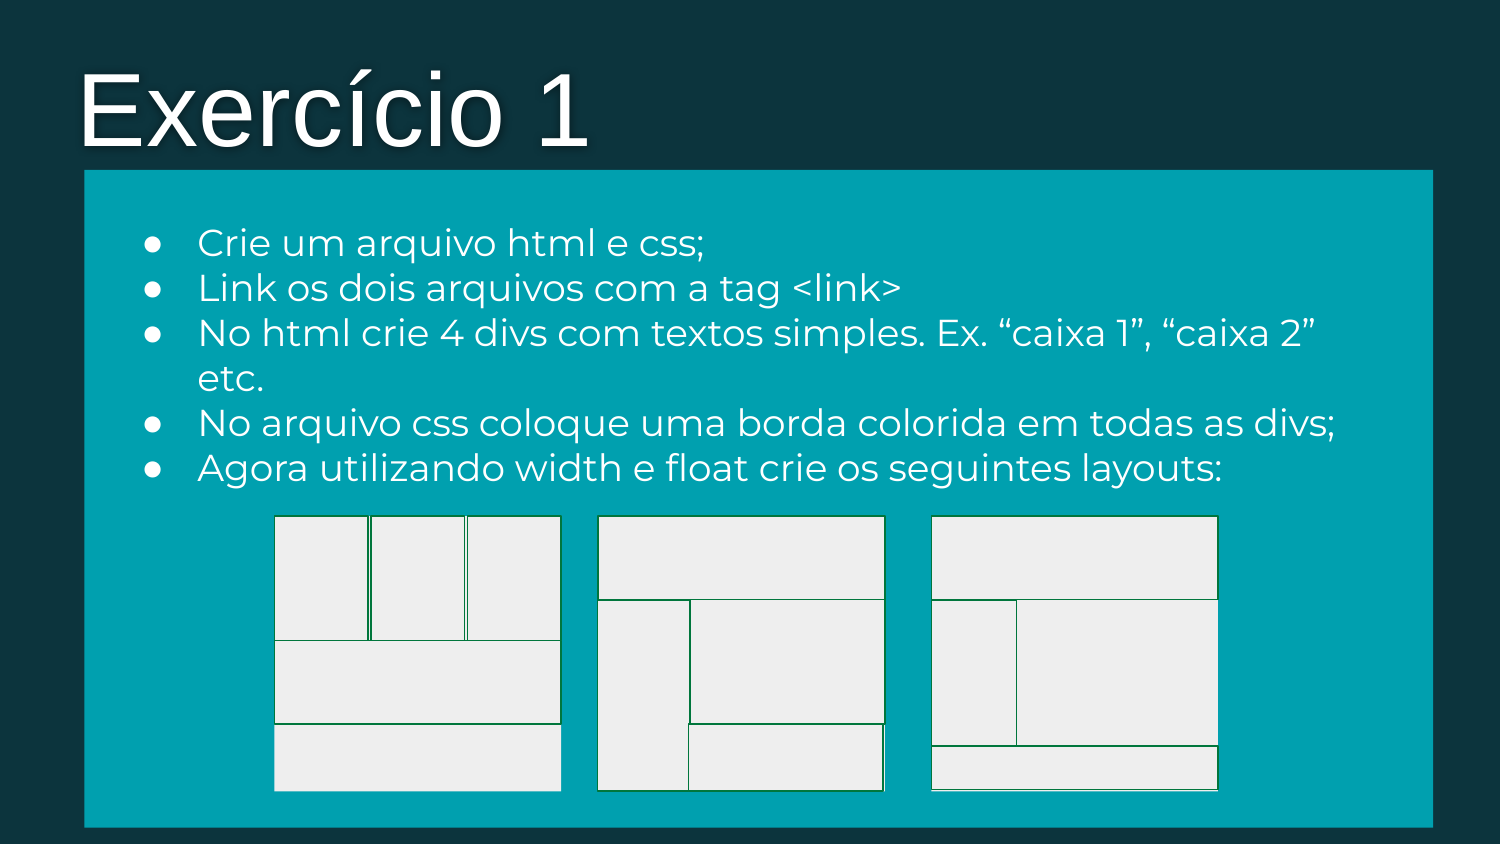

Exercício 1

Crie um arquivo html e css;
Link os dois arquivos com a tag <link>
No html crie 4 divs com textos simples. Ex. “caixa 1”, “caixa 2” etc.
No arquivo css coloque uma borda colorida em todas as divs;
Agora utilizando width e float crie os seguintes layouts: